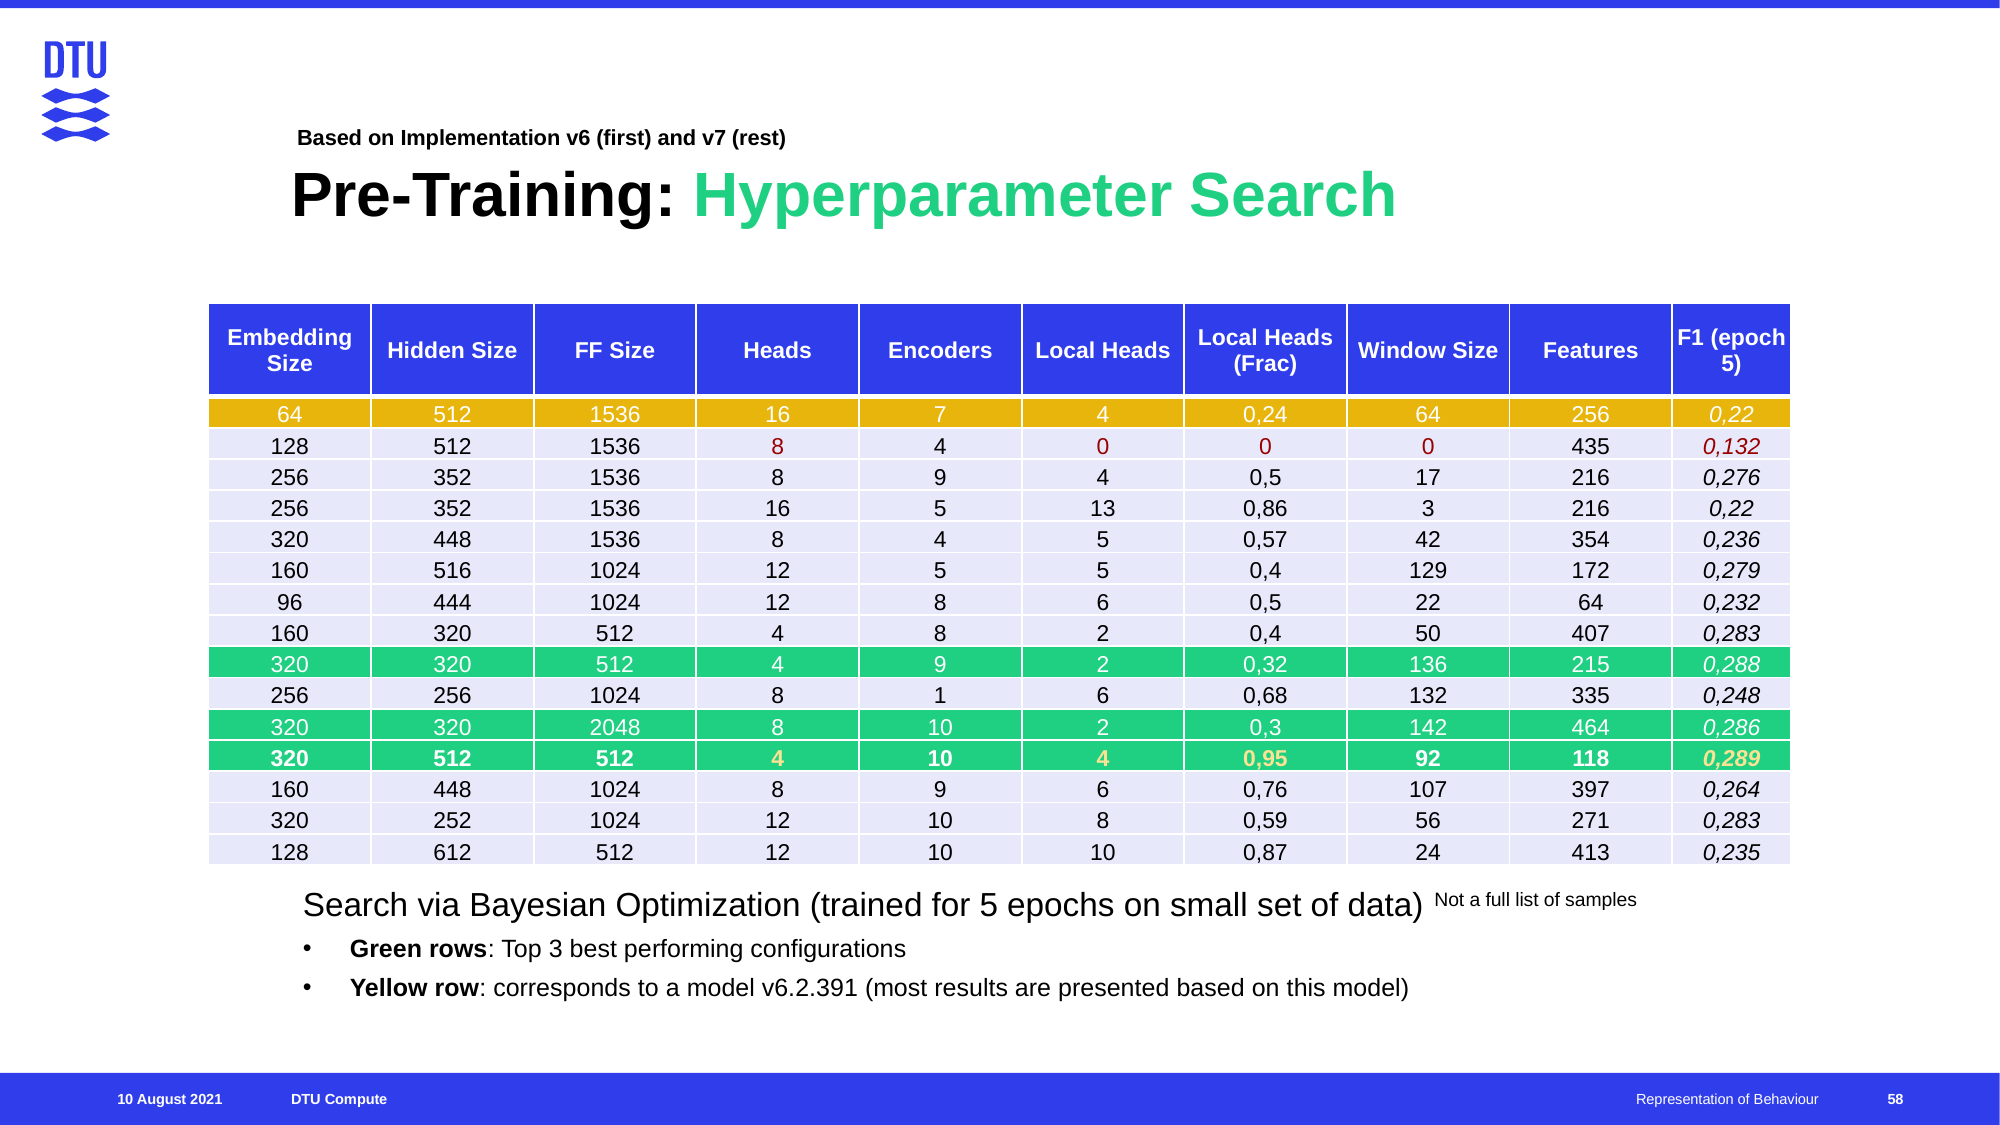

# Pre-Training: Hyperparameter Search
Based on Implementation v6 (first) and v7 (rest)
| Embedding Size | Hidden Size | FF Size | Heads | Encoders | Local Heads | Local Heads (Frac) | Window Size | Features | F1 (epoch 5) |
| --- | --- | --- | --- | --- | --- | --- | --- | --- | --- |
| 64 | 512 | 1536 | 16 | 7 | 4 | 0,24 | 64 | 256 | 0,22 |
| 128 | 512 | 1536 | 8 | 4 | 0 | 0 | 0 | 435 | 0,132 |
| 256 | 352 | 1536 | 8 | 9 | 4 | 0,5 | 17 | 216 | 0,276 |
| 256 | 352 | 1536 | 16 | 5 | 13 | 0,86 | 3 | 216 | 0,22 |
| 320 | 448 | 1536 | 8 | 4 | 5 | 0,57 | 42 | 354 | 0,236 |
| 160 | 516 | 1024 | 12 | 5 | 5 | 0,4 | 129 | 172 | 0,279 |
| 96 | 444 | 1024 | 12 | 8 | 6 | 0,5 | 22 | 64 | 0,232 |
| 160 | 320 | 512 | 4 | 8 | 2 | 0,4 | 50 | 407 | 0,283 |
| 320 | 320 | 512 | 4 | 9 | 2 | 0,32 | 136 | 215 | 0,288 |
| 256 | 256 | 1024 | 8 | 1 | 6 | 0,68 | 132 | 335 | 0,248 |
| 320 | 320 | 2048 | 8 | 10 | 2 | 0,3 | 142 | 464 | 0,286 |
| 320 | 512 | 512 | 4 | 10 | 4 | 0,95 | 92 | 118 | 0,289 |
| 160 | 448 | 1024 | 8 | 9 | 6 | 0,76 | 107 | 397 | 0,264 |
| 320 | 252 | 1024 | 12 | 10 | 8 | 0,59 | 56 | 271 | 0,283 |
| 128 | 612 | 512 | 12 | 10 | 10 | 0,87 | 24 | 413 | 0,235 |
Search via Bayesian Optimization (trained for 5 epochs on small set of data) Not a full list of samples
Green rows: Top 3 best performing configurations
Yellow row: corresponds to a model v6.2.391 (most results are presented based on this model)
58